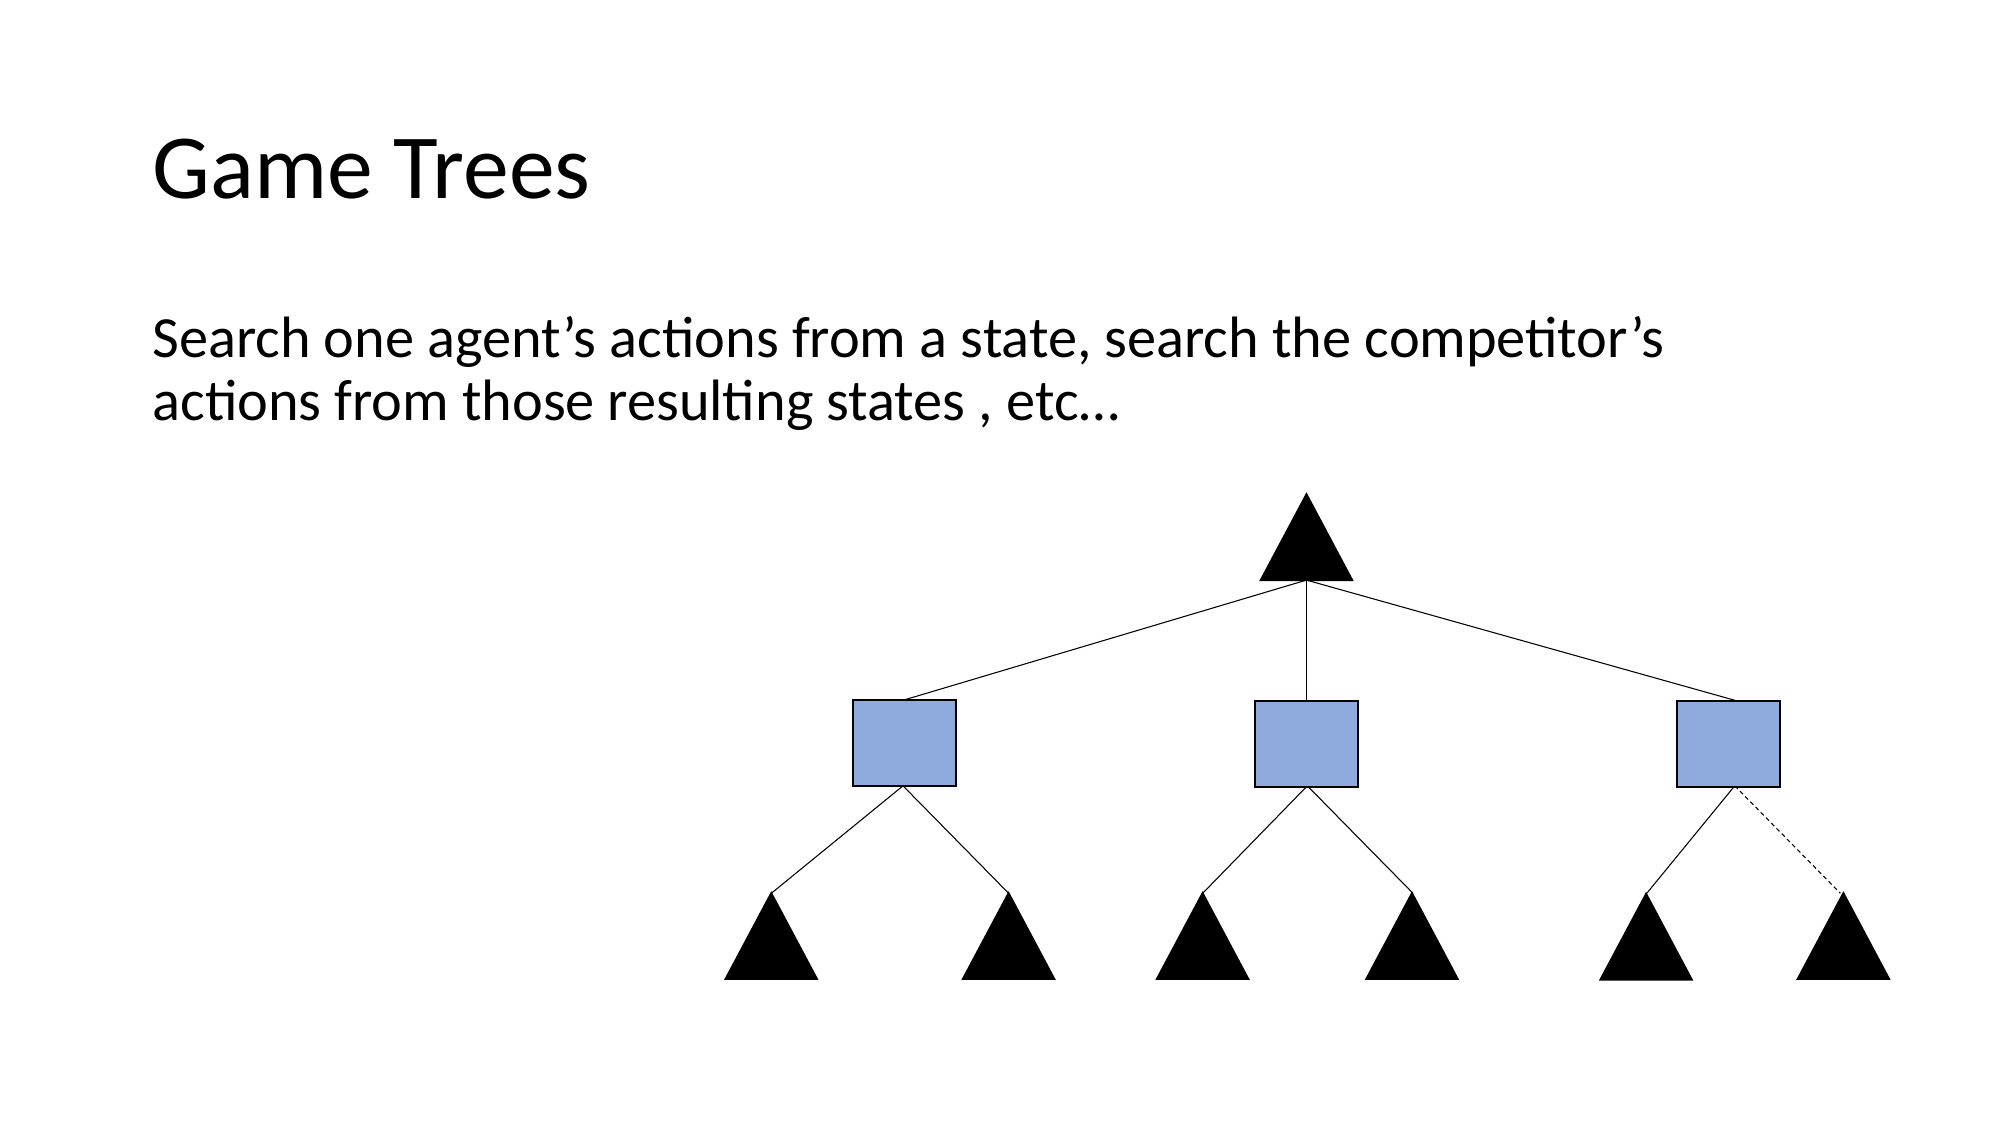

# Game Trees
Search one agent’s actions from a state, search the competitor’s actions from those resulting states , etc…